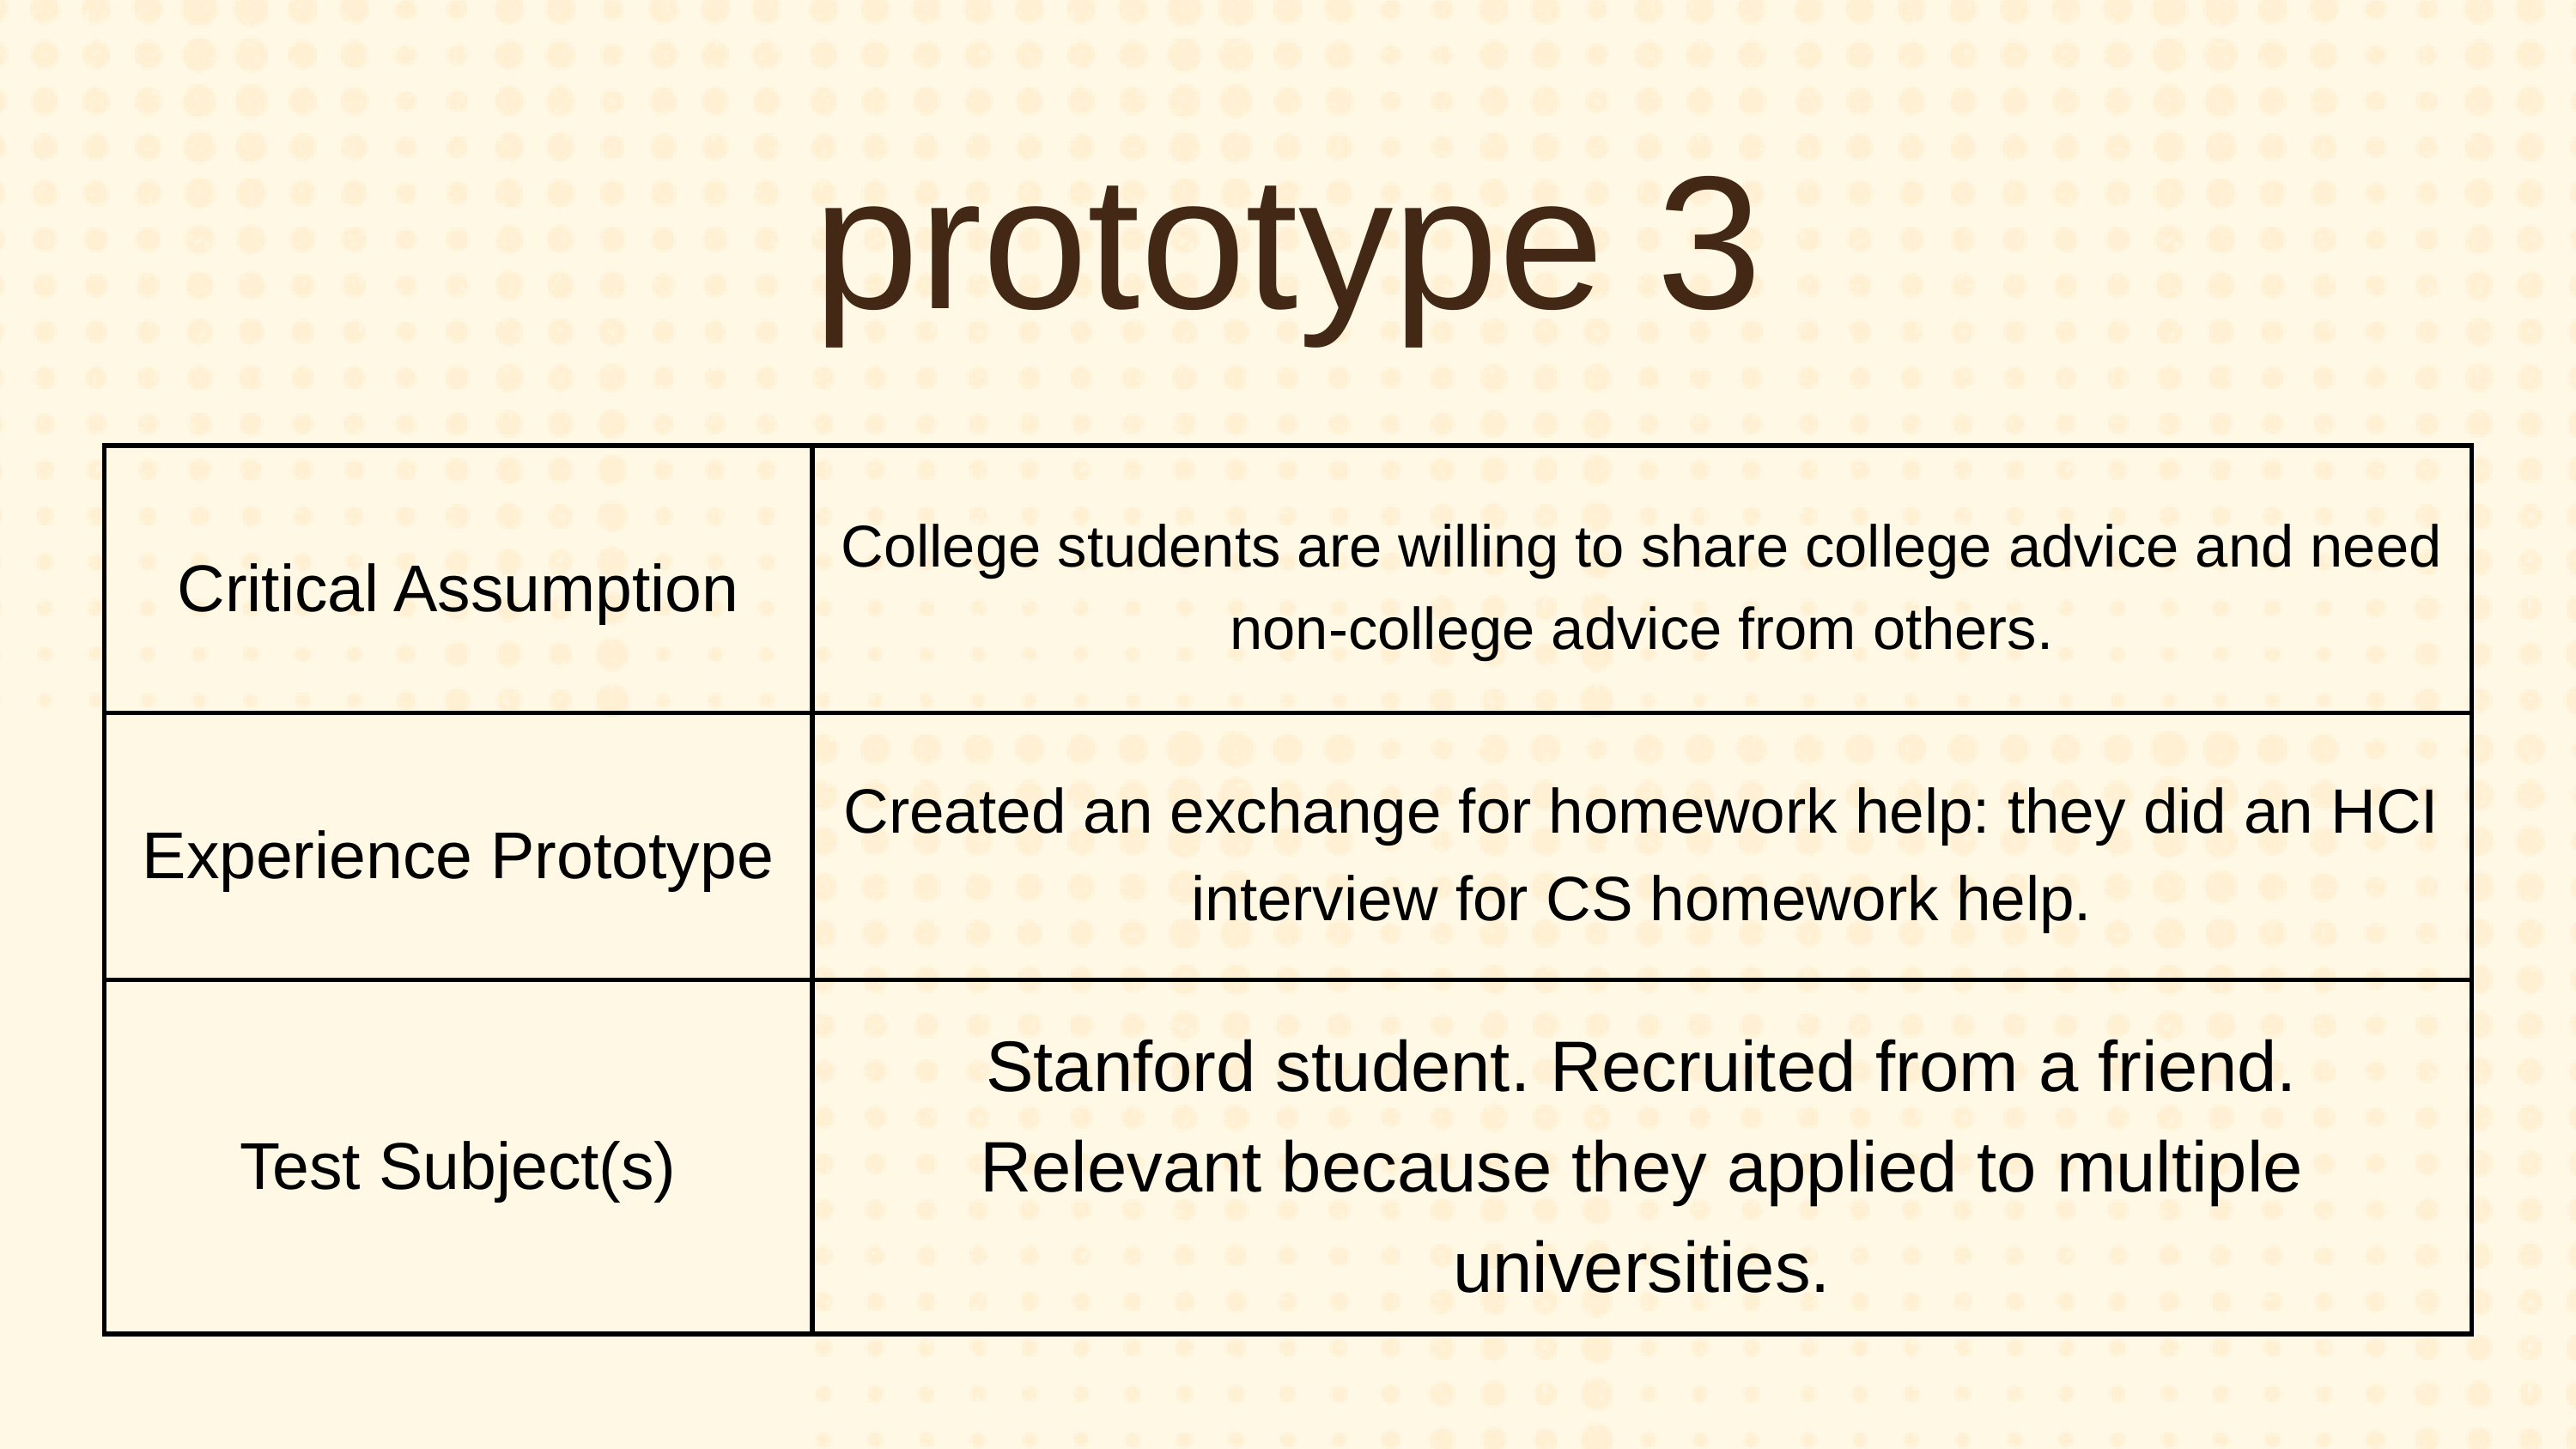

prototype 3
| Critical Assumption | College students are willing to share college advice and need non-college advice from others. |
| --- | --- |
| Experience Prototype | Created an exchange for homework help: they did an HCI interview for CS homework help. |
| Test Subject(s) | Stanford student. Recruited from a friend. Relevant because they applied to multiple universities. |